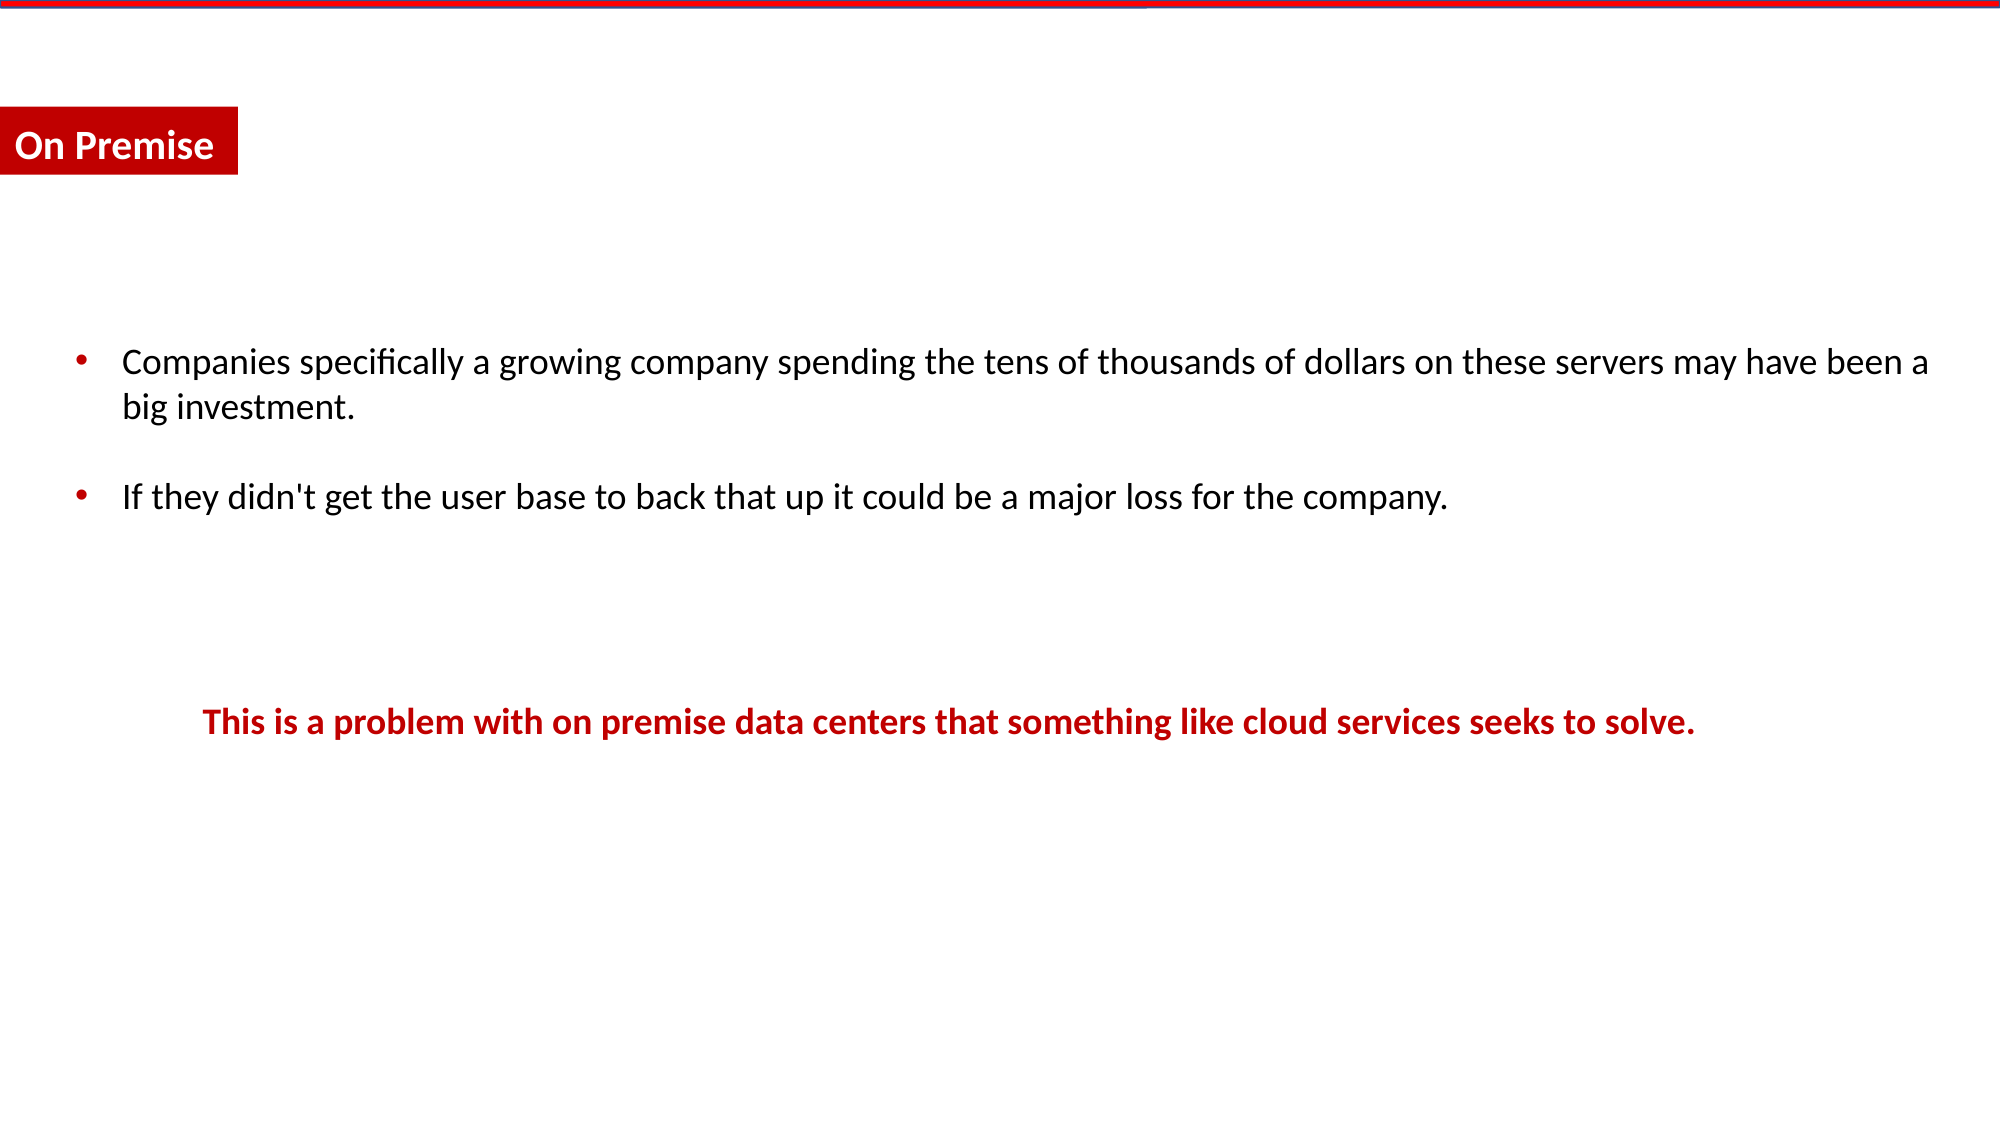

On Premise
Companies specifically a growing company spending the tens of thousands of dollars on these servers may have been a big investment.

If they didn't get the user base to back that up it could be a major loss for the company.

               This is a problem with on premise data centers that something like cloud services seeks to solve.